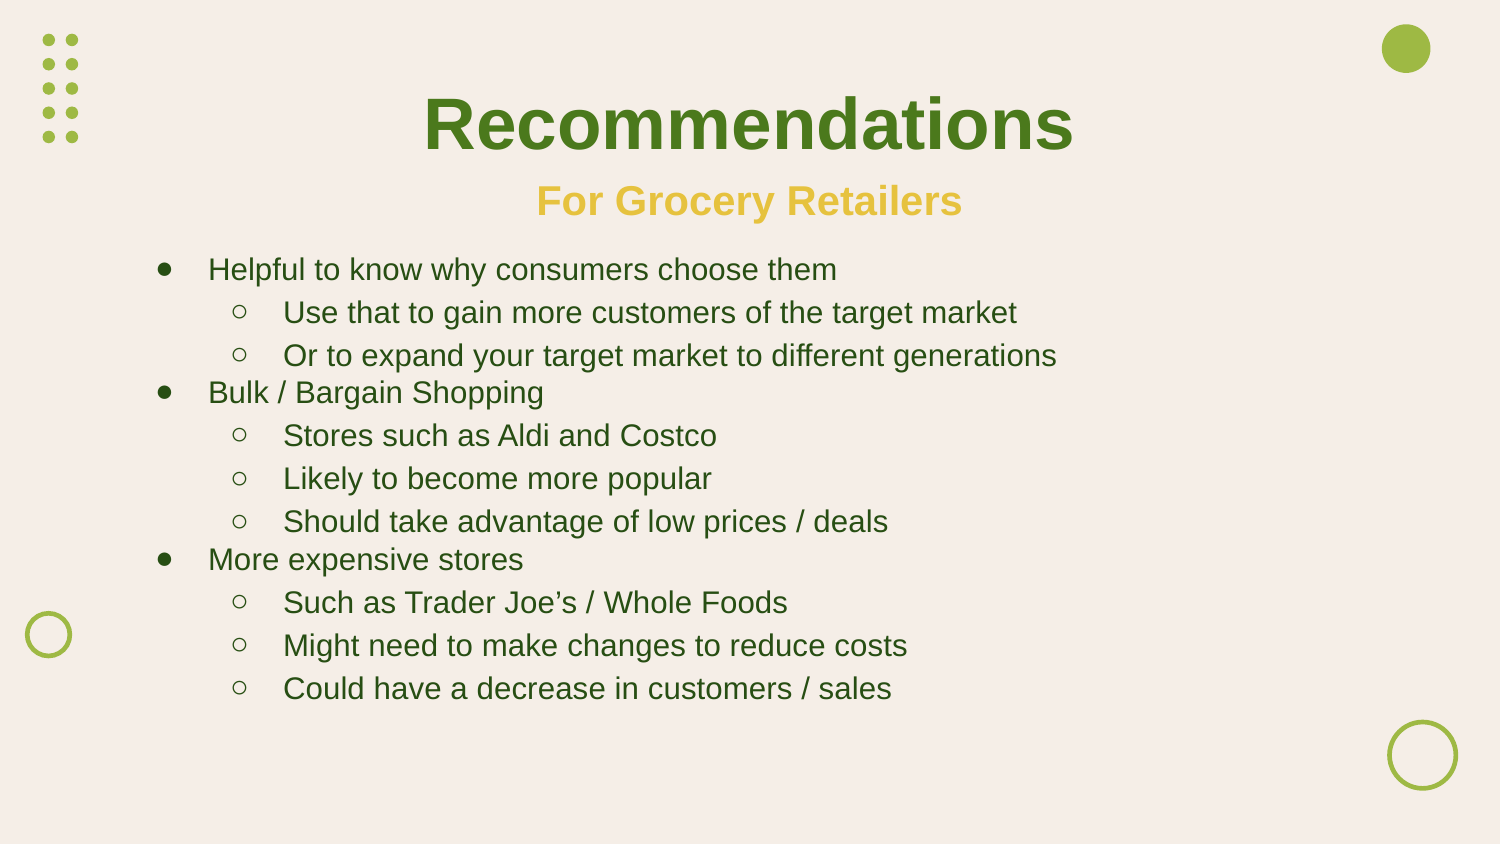

# Recommendations
For Grocery Retailers
Helpful to know why consumers choose them
Use that to gain more customers of the target market
Or to expand your target market to different generations
Bulk / Bargain Shopping
Stores such as Aldi and Costco
Likely to become more popular
Should take advantage of low prices / deals
More expensive stores
Such as Trader Joe’s / Whole Foods
Might need to make changes to reduce costs
Could have a decrease in customers / sales